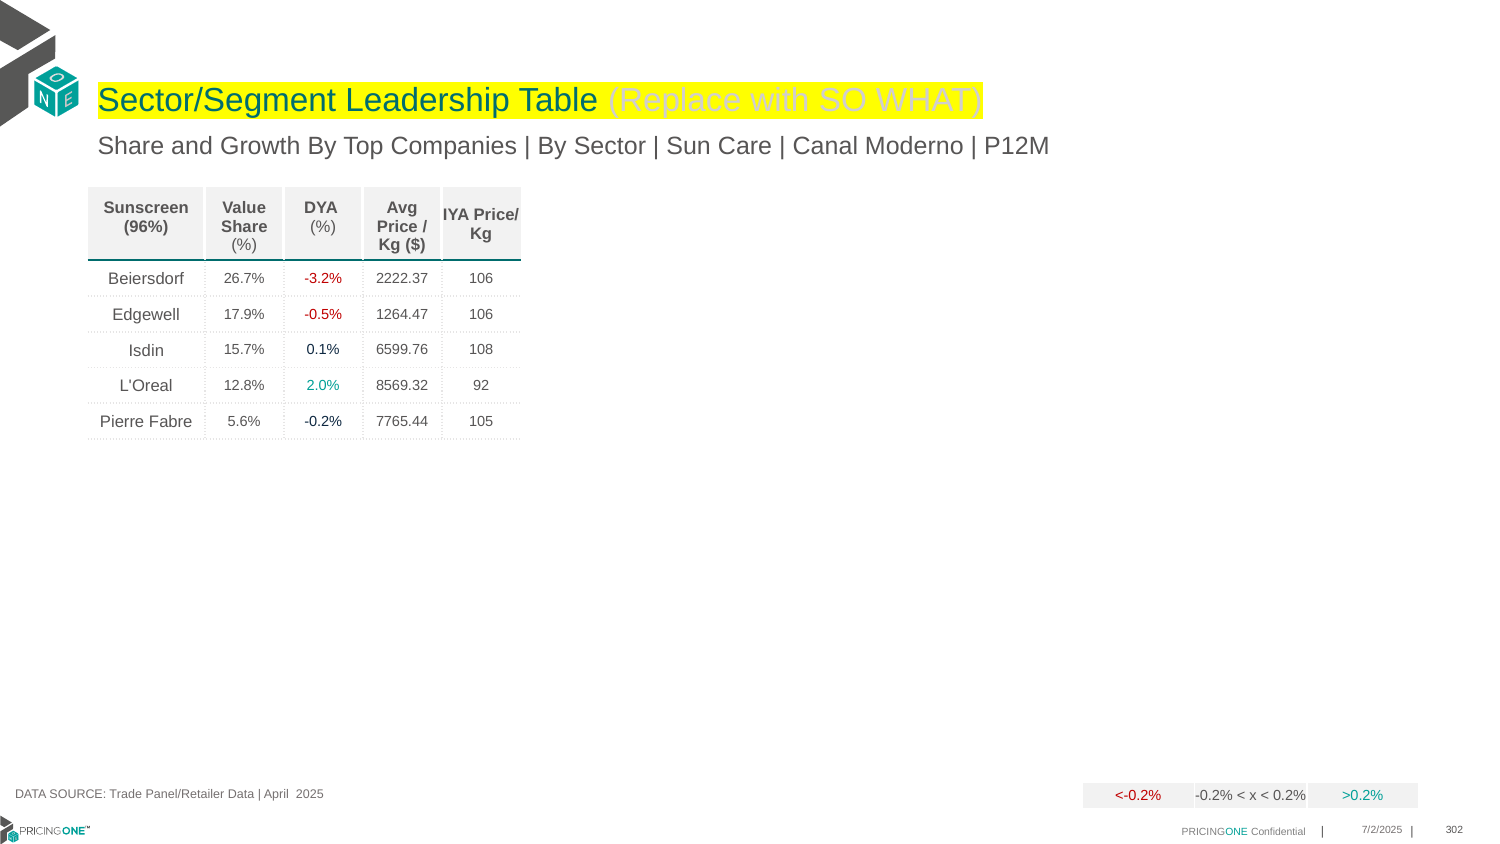

# Sector/Segment Leadership Table (Replace with SO WHAT)
Share and Growth By Top Companies | By Sector | Sun Care | Canal Moderno | P12M
| Sunscreen (96%) | Value Share (%) | DYA (%) | Avg Price /Kg ($) | IYA Price/ Kg |
| --- | --- | --- | --- | --- |
| Beiersdorf | 26.7% | -3.2% | 2222.37 | 106 |
| Edgewell | 17.9% | -0.5% | 1264.47 | 106 |
| Isdin | 15.7% | 0.1% | 6599.76 | 108 |
| L'Oreal | 12.8% | 2.0% | 8569.32 | 92 |
| Pierre Fabre | 5.6% | -0.2% | 7765.44 | 105 |
DATA SOURCE: Trade Panel/Retailer Data | April  2025
| <-0.2% | -0.2% < x < 0.2% | >0.2% |
| --- | --- | --- |

7/2/2025
302